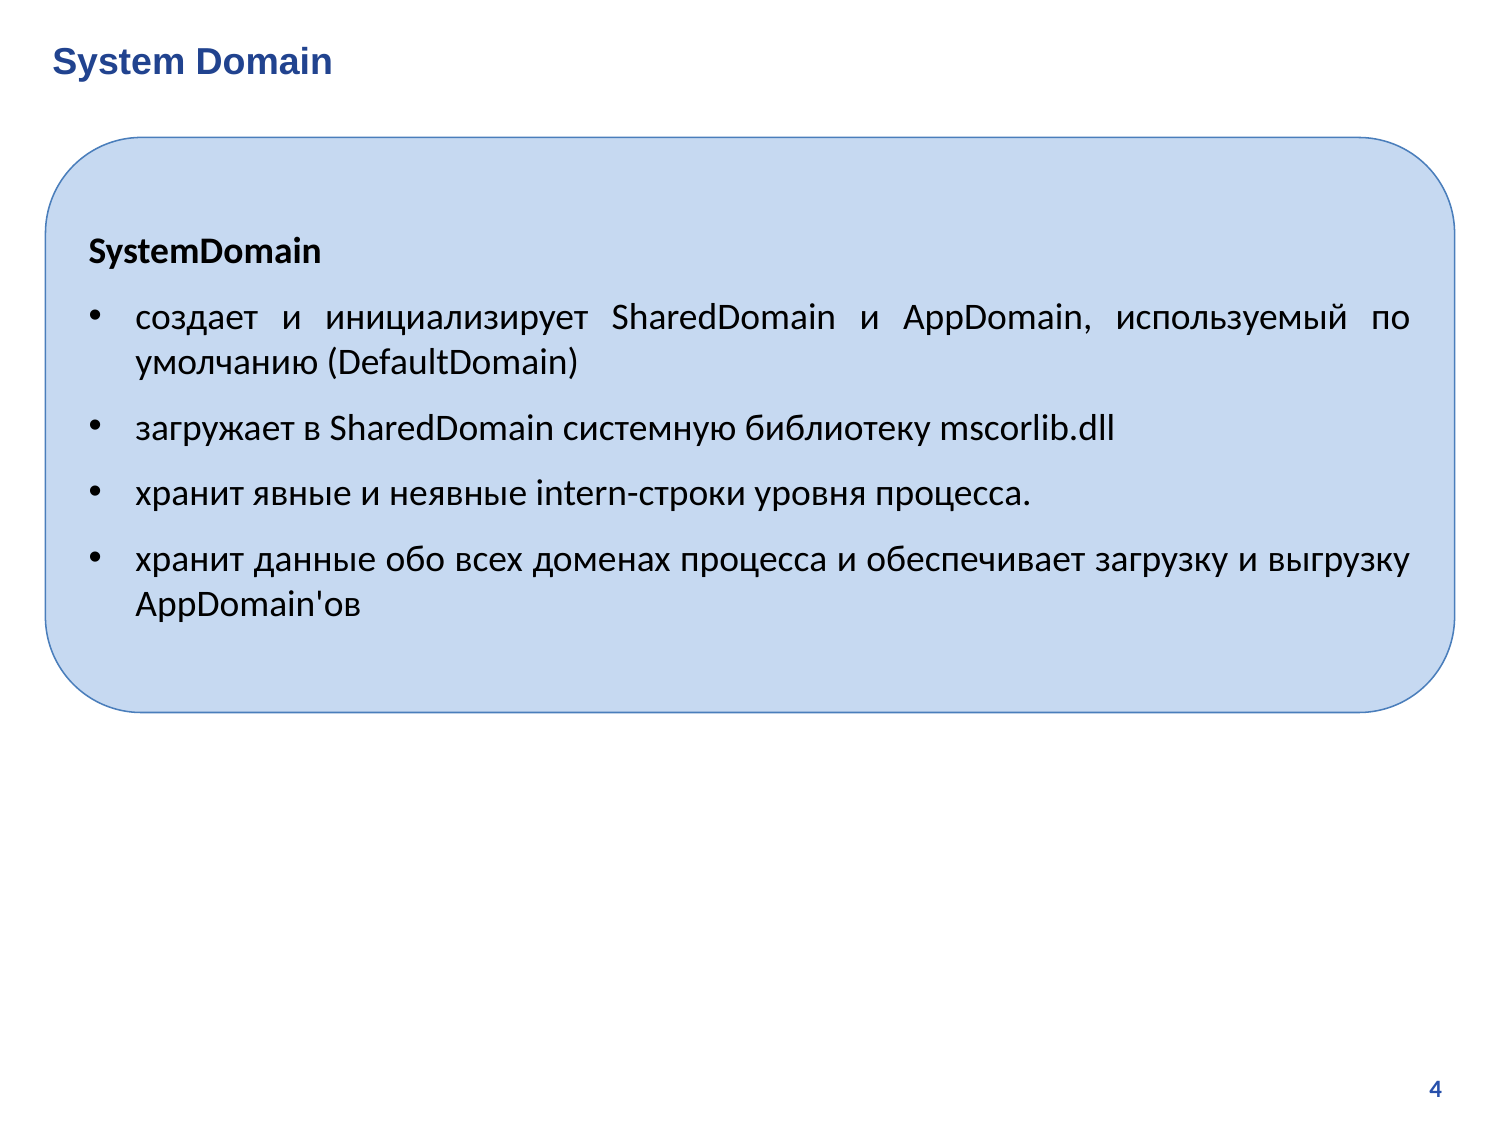

# System Domain
SystemDomain
создает и инициализирует SharedDomain и AppDomain, используемый по умолчанию (DefaultDomain)
загружает в SharedDomain системную библиотеку mscorlib.dll
хранит явные и неявные intern-строки уровня процесса.
хранит данные обо всех доменах процесса и обеспечивает загрузку и выгрузку AppDomain'ов